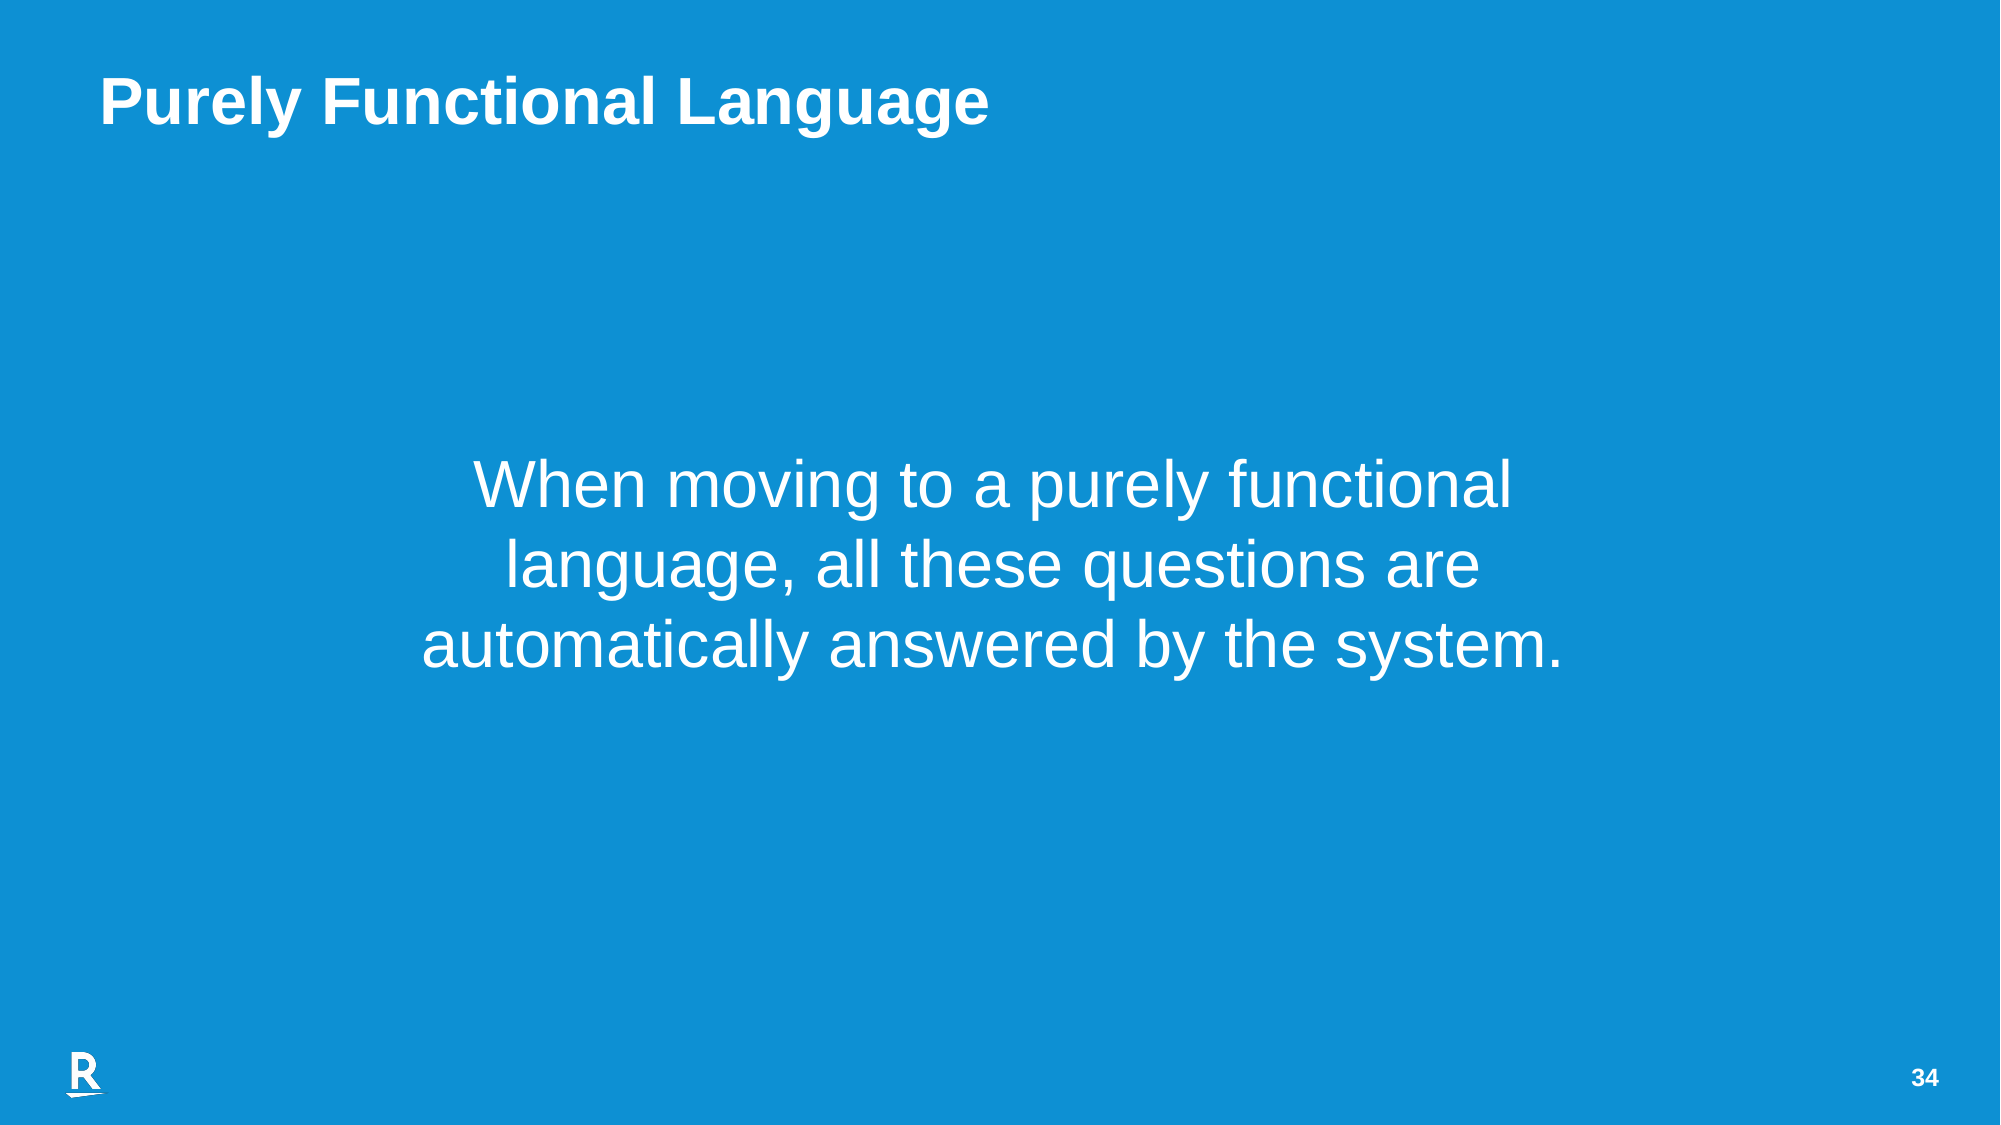

# Purely Functional Language
When moving to a purely functional language, all these questions are automatically answered by the system.